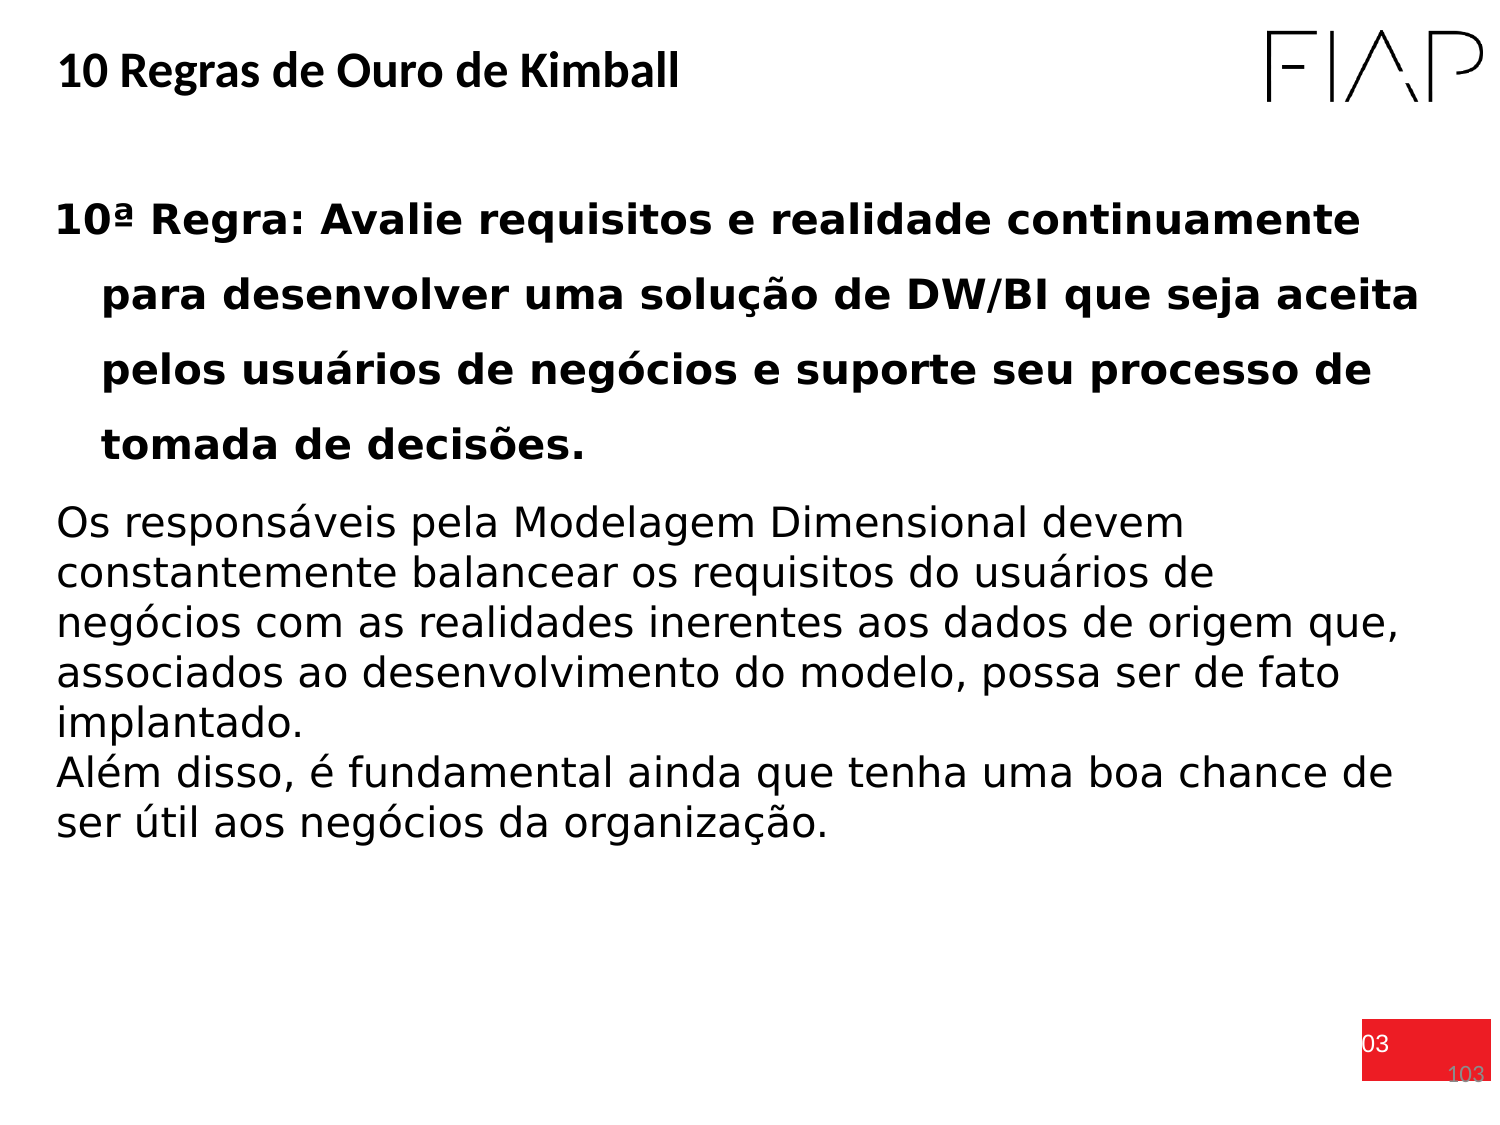

10 Regras de Ouro de Kimball
10ª Regra: Avalie requisitos e realidade continuamente para desenvolver uma solução de DW/BI que seja aceita pelos usuários de negócios e suporte seu processo de tomada de decisões.
Os responsáveis pela Modelagem Dimensional devem constantemente balancear os requisitos do usuários de negócios com as realidades inerentes aos dados de origem que, associados ao desenvolvimento do modelo, possa ser de fato implantado.
Além disso, é fundamental ainda que tenha uma boa chance de ser útil aos negócios da organização.
103